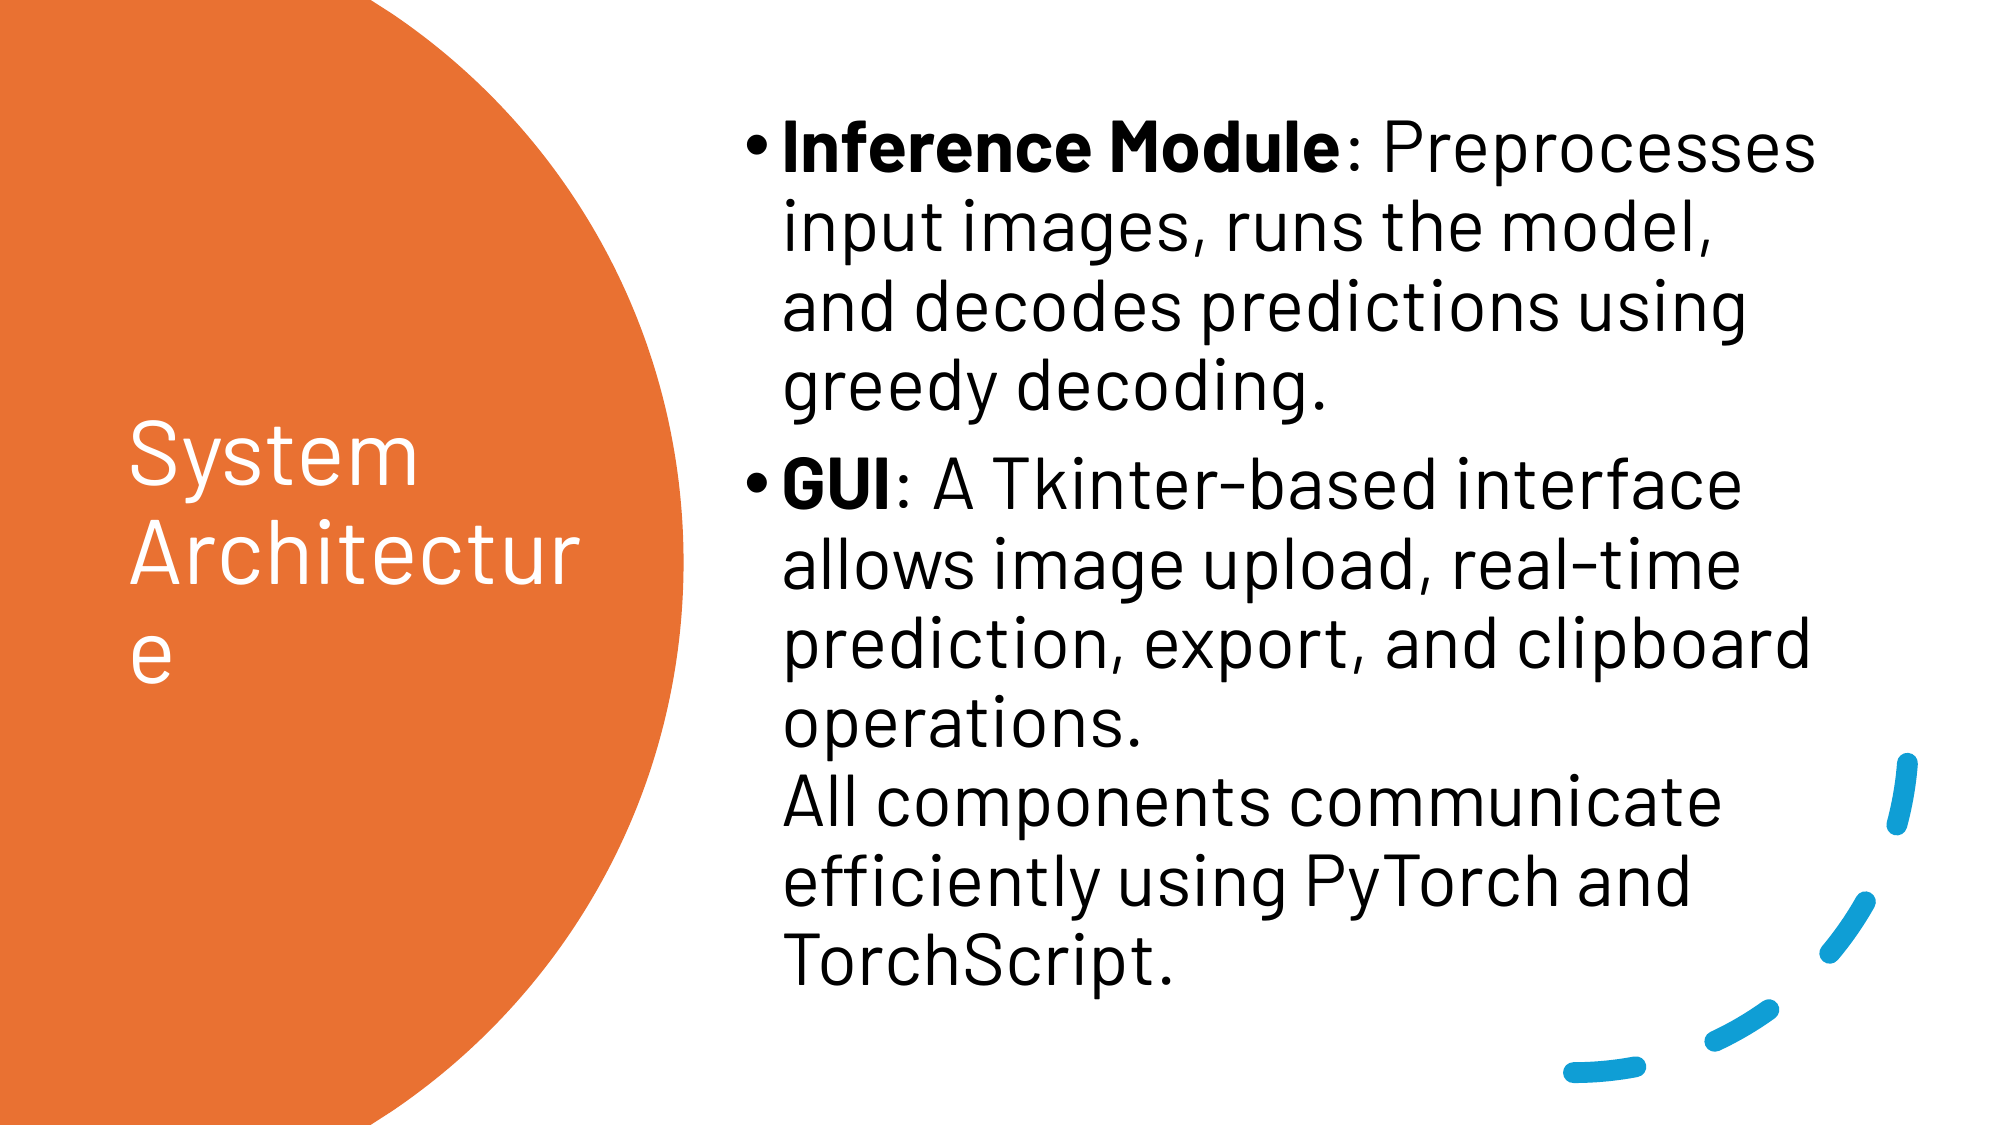

Inference Module: Preprocesses input images, runs the model, and decodes predictions using greedy decoding.
GUI: A Tkinter-based interface allows image upload, real-time prediction, export, and clipboard operations.
All components communicate efficiently using PyTorch and TorchScript.
# System Architecture